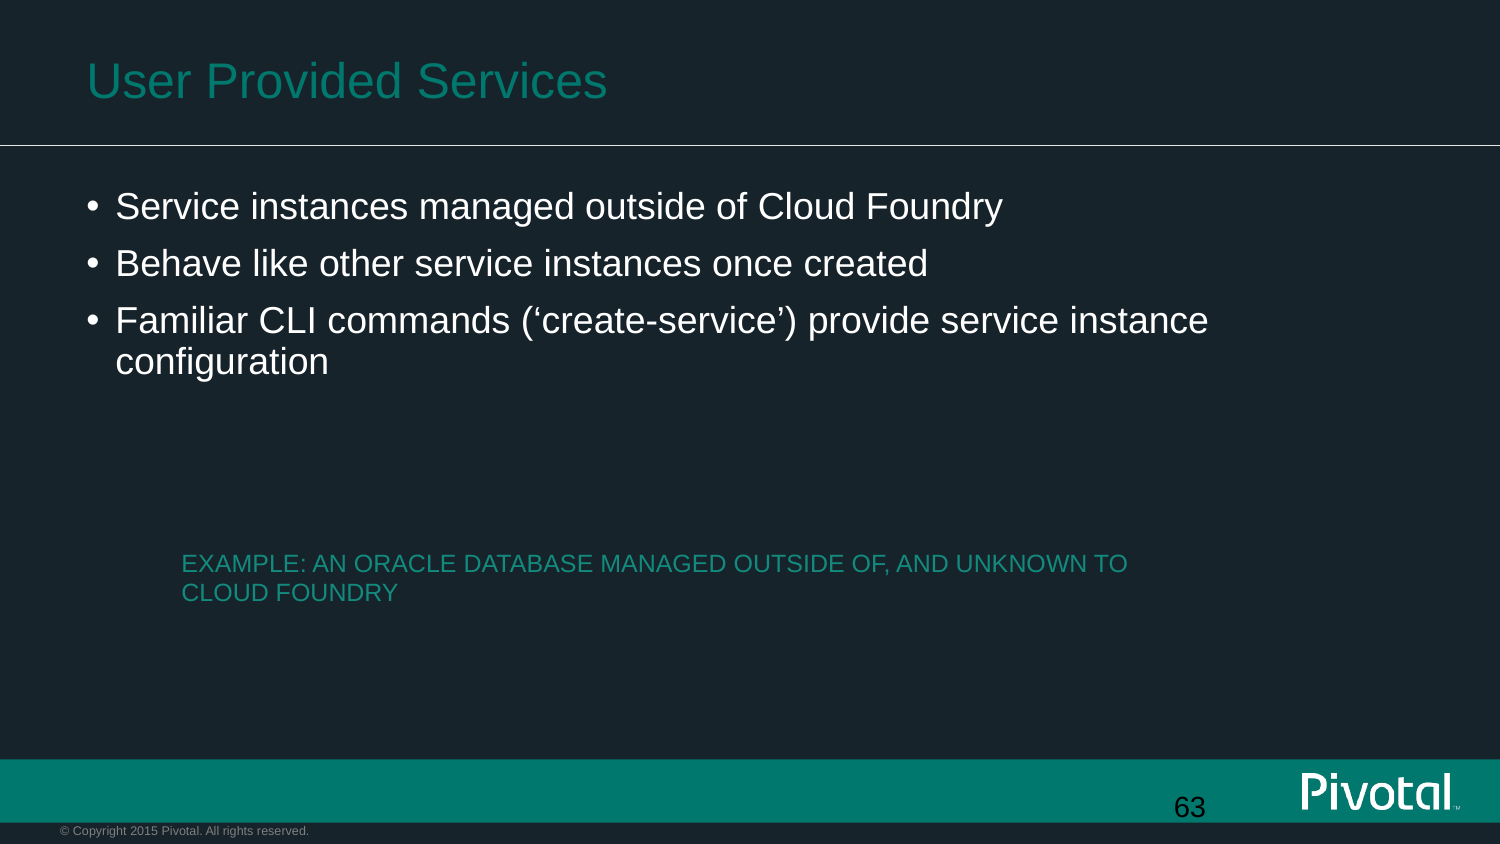

# User Provided Services
Service instances managed outside of Cloud Foundry
Behave like other service instances once created
Familiar CLI commands (‘create-service’) provide service instance configuration

Example: An Oracle database managed outside of, and unknown to Cloud Foundry
63